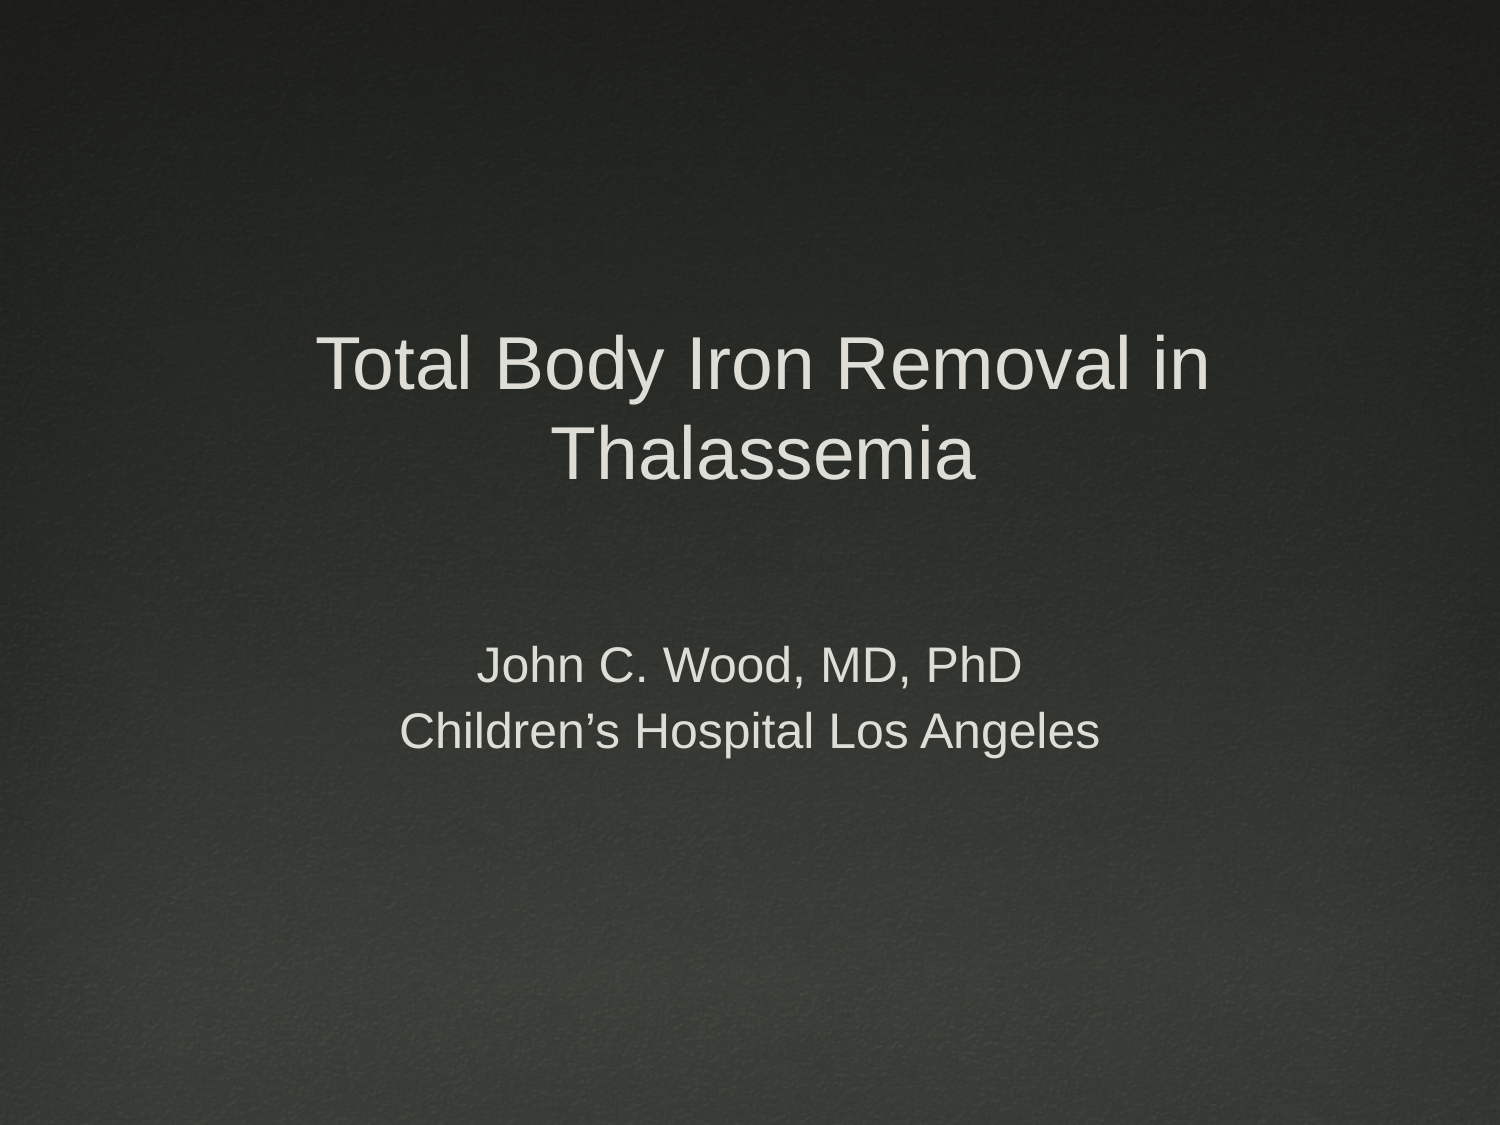

# Total Body Iron Removal in Thalassemia
John C. Wood, MD, PhD
Children’s Hospital Los Angeles